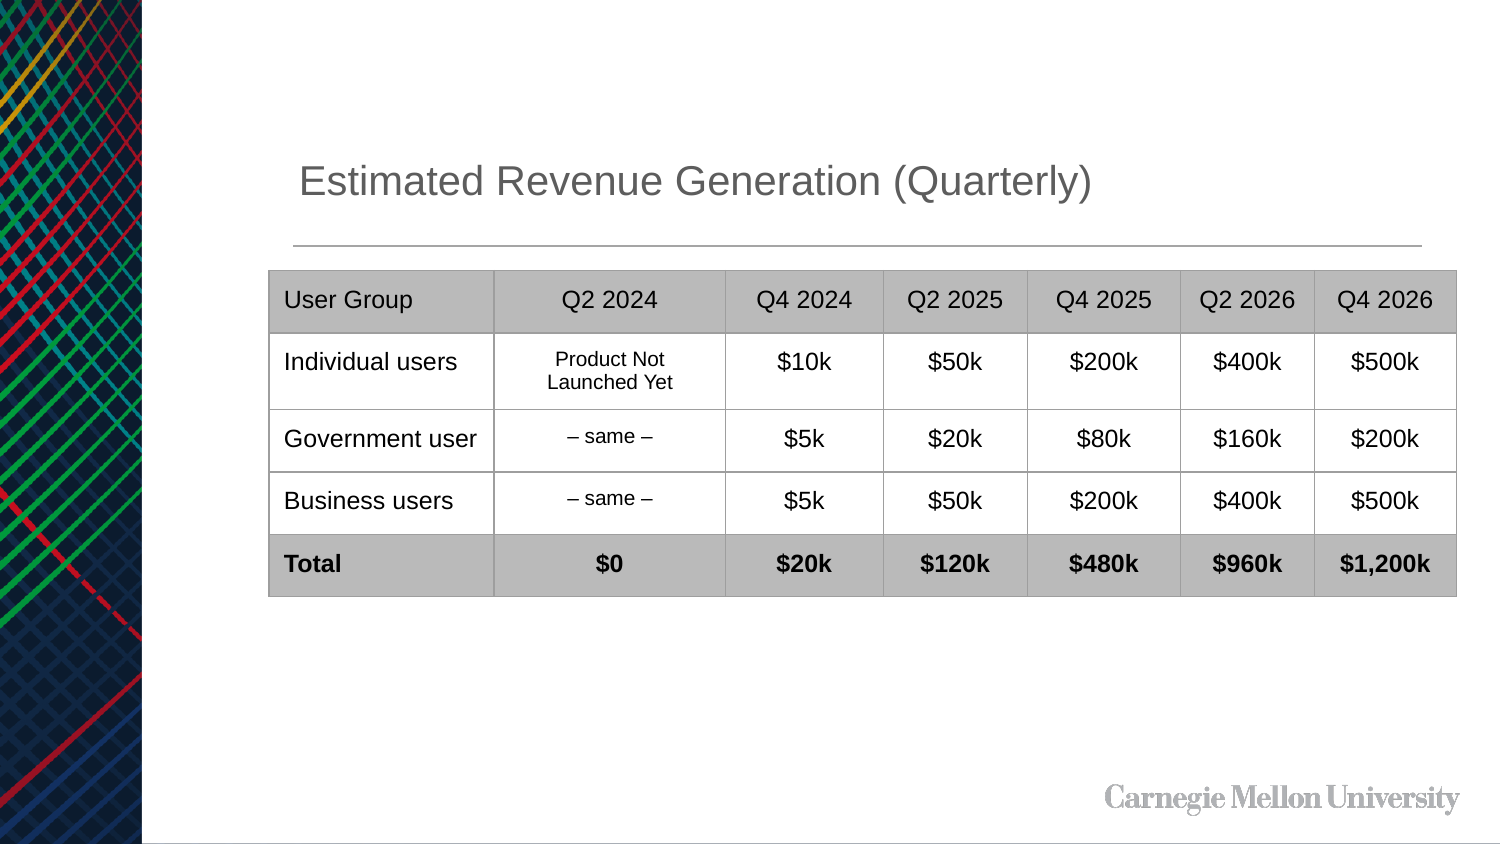

Estimated Revenue Generation (Quarterly)
| User Group | Q2 2024 | Q4 2024 | Q2 2025 | Q4 2025 | Q2 2026 | Q4 2026 |
| --- | --- | --- | --- | --- | --- | --- |
| Individual users | Product Not Launched Yet | $10k | $50k | $200k | $400k | $500k |
| Government user | – same – | $5k | $20k | $80k | $160k | $200k |
| Business users | – same – | $5k | $50k | $200k | $400k | $500k |
| Total | $0 | $20k | $120k | $480k | $960k | $1,200k |